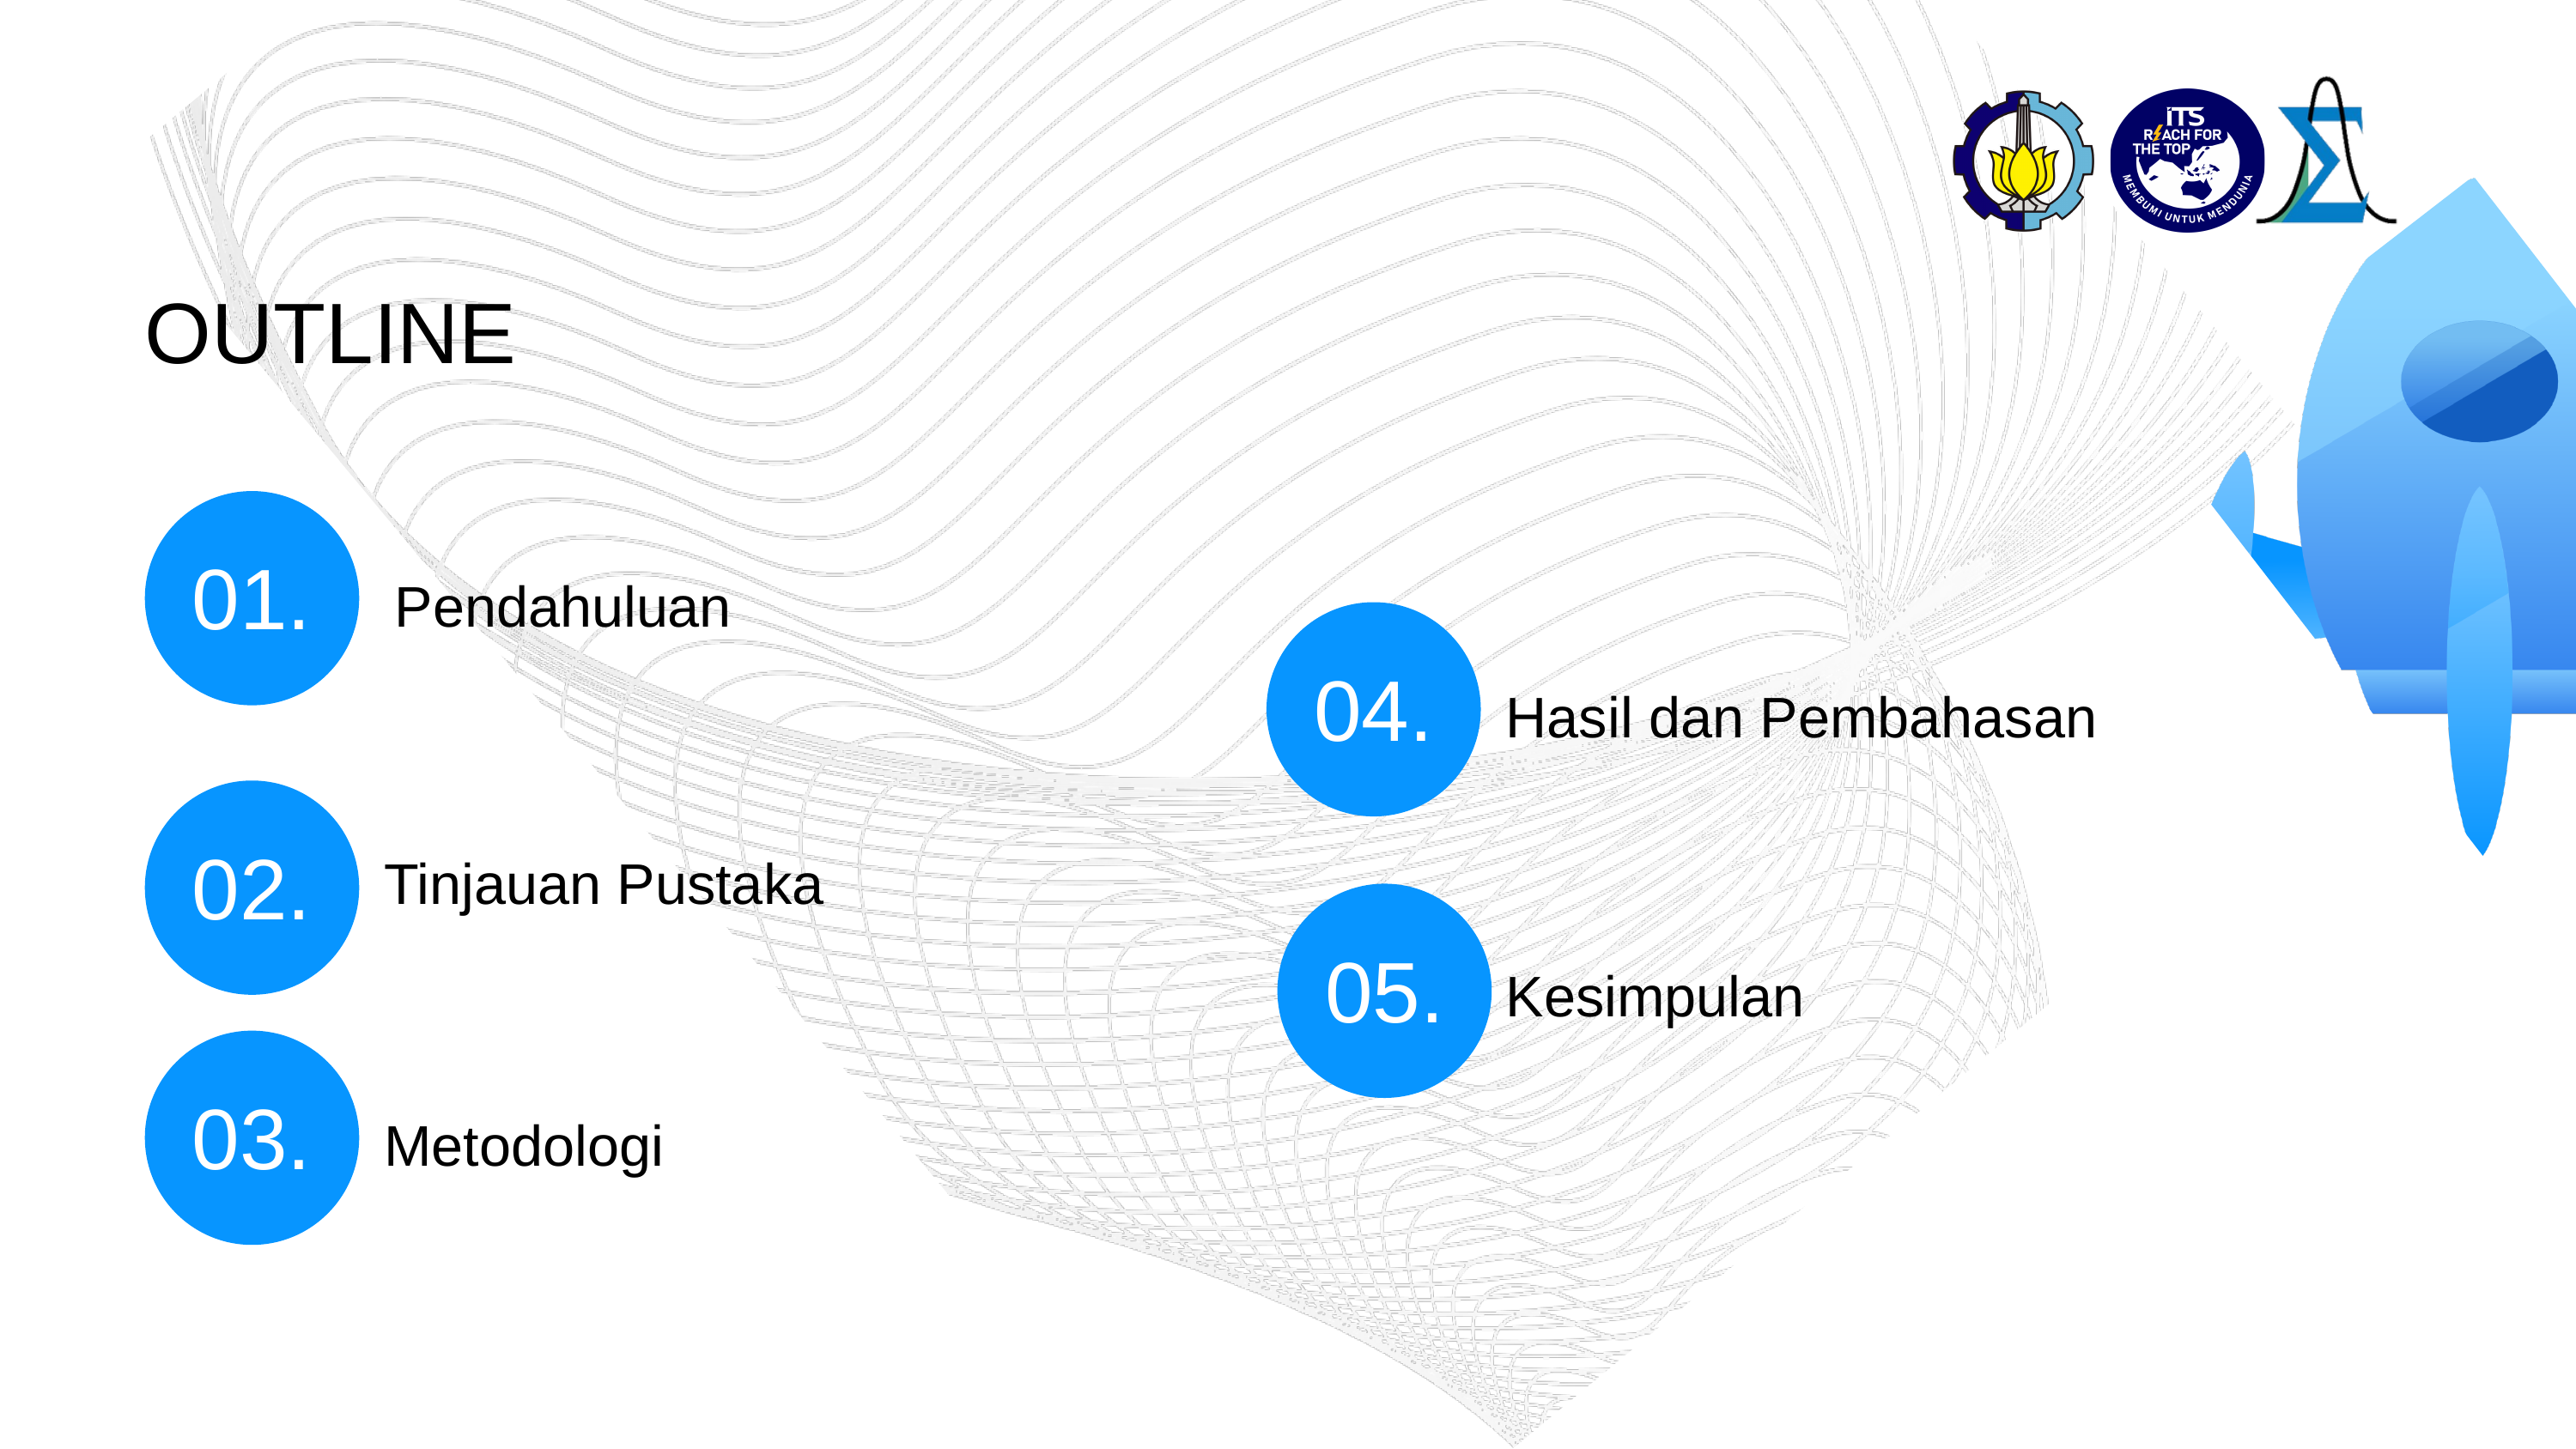

OUTLINE

01.
Pendahuluan

04.
Hasil dan Pembahasan

02.
Tinjauan Pustaka

05.
Kesimpulan

03.
Metodologi